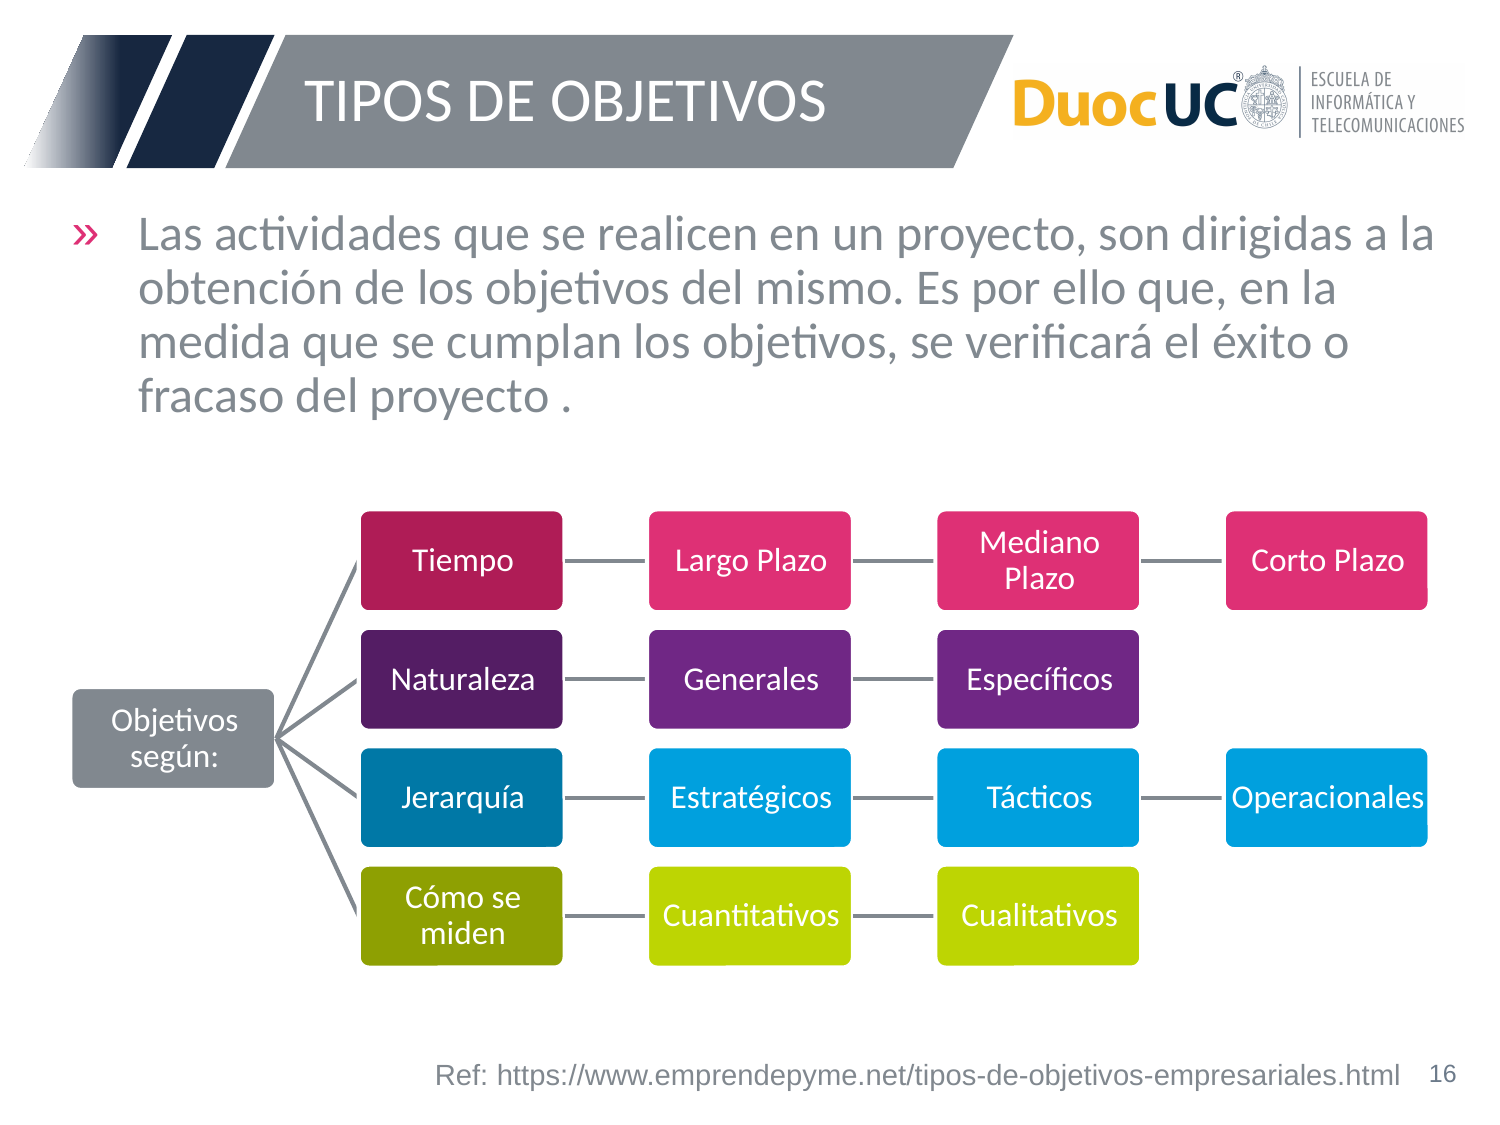

# TIPOS DE OBJETIVOS
Las actividades que se realicen en un proyecto, son dirigidas a la obtención de los objetivos del mismo. Es por ello que, en la medida que se cumplan los objetivos, se verificará el éxito o fracaso del proyecto .
Objetivos según:

Tiempo

Largo Plazo

Mediano Plazo

Corto Plazo

Naturaleza

Generales

Específicos

Jerarquía

Estratégicos

Tácticos

Operacionales

Cómo se miden

Cuantitativos

Cualitativos
Ref: https://www.emprendepyme.net/tipos-de-objetivos-empresariales.html